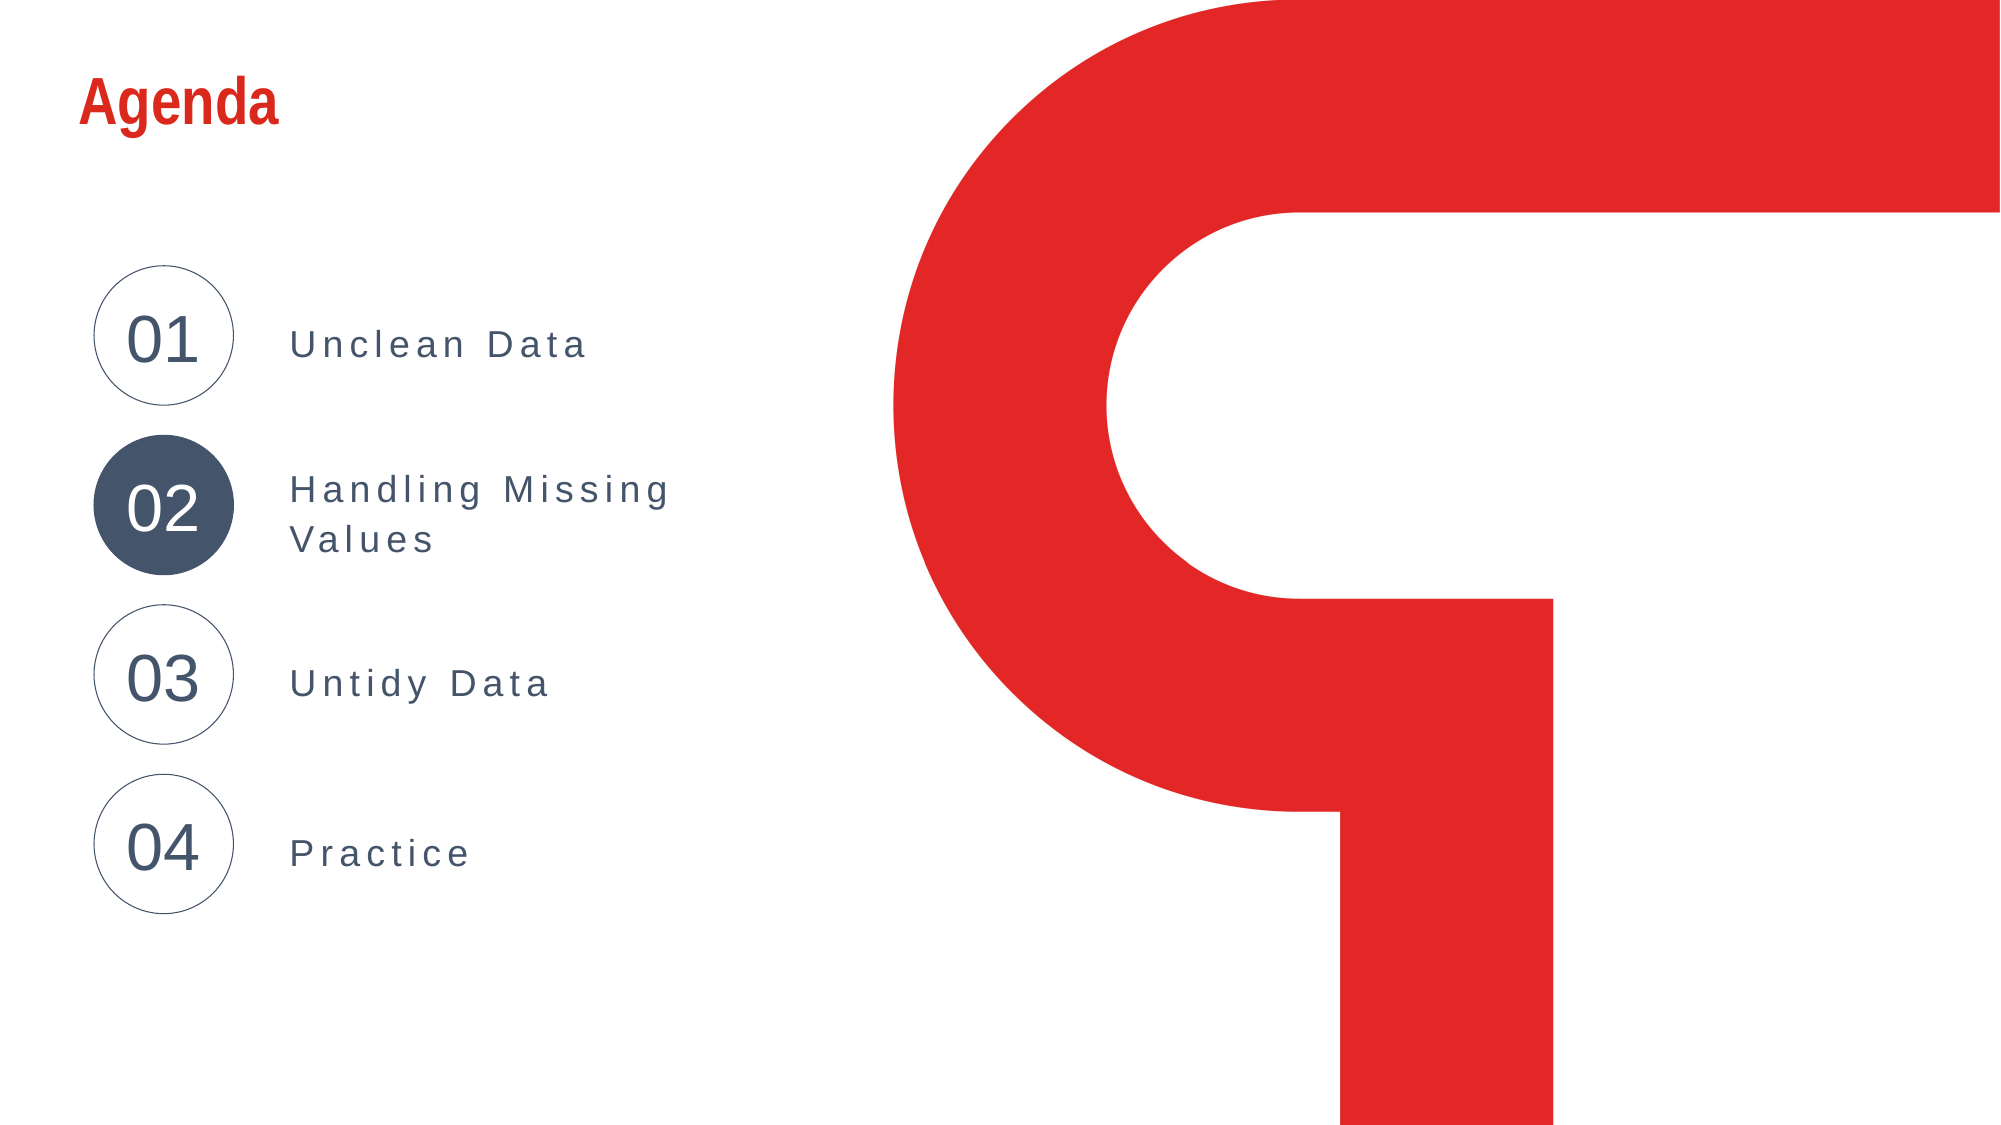

Agenda
01
Unclean Data
02
Handling Missing Values
03
Untidy Data
04
Practice